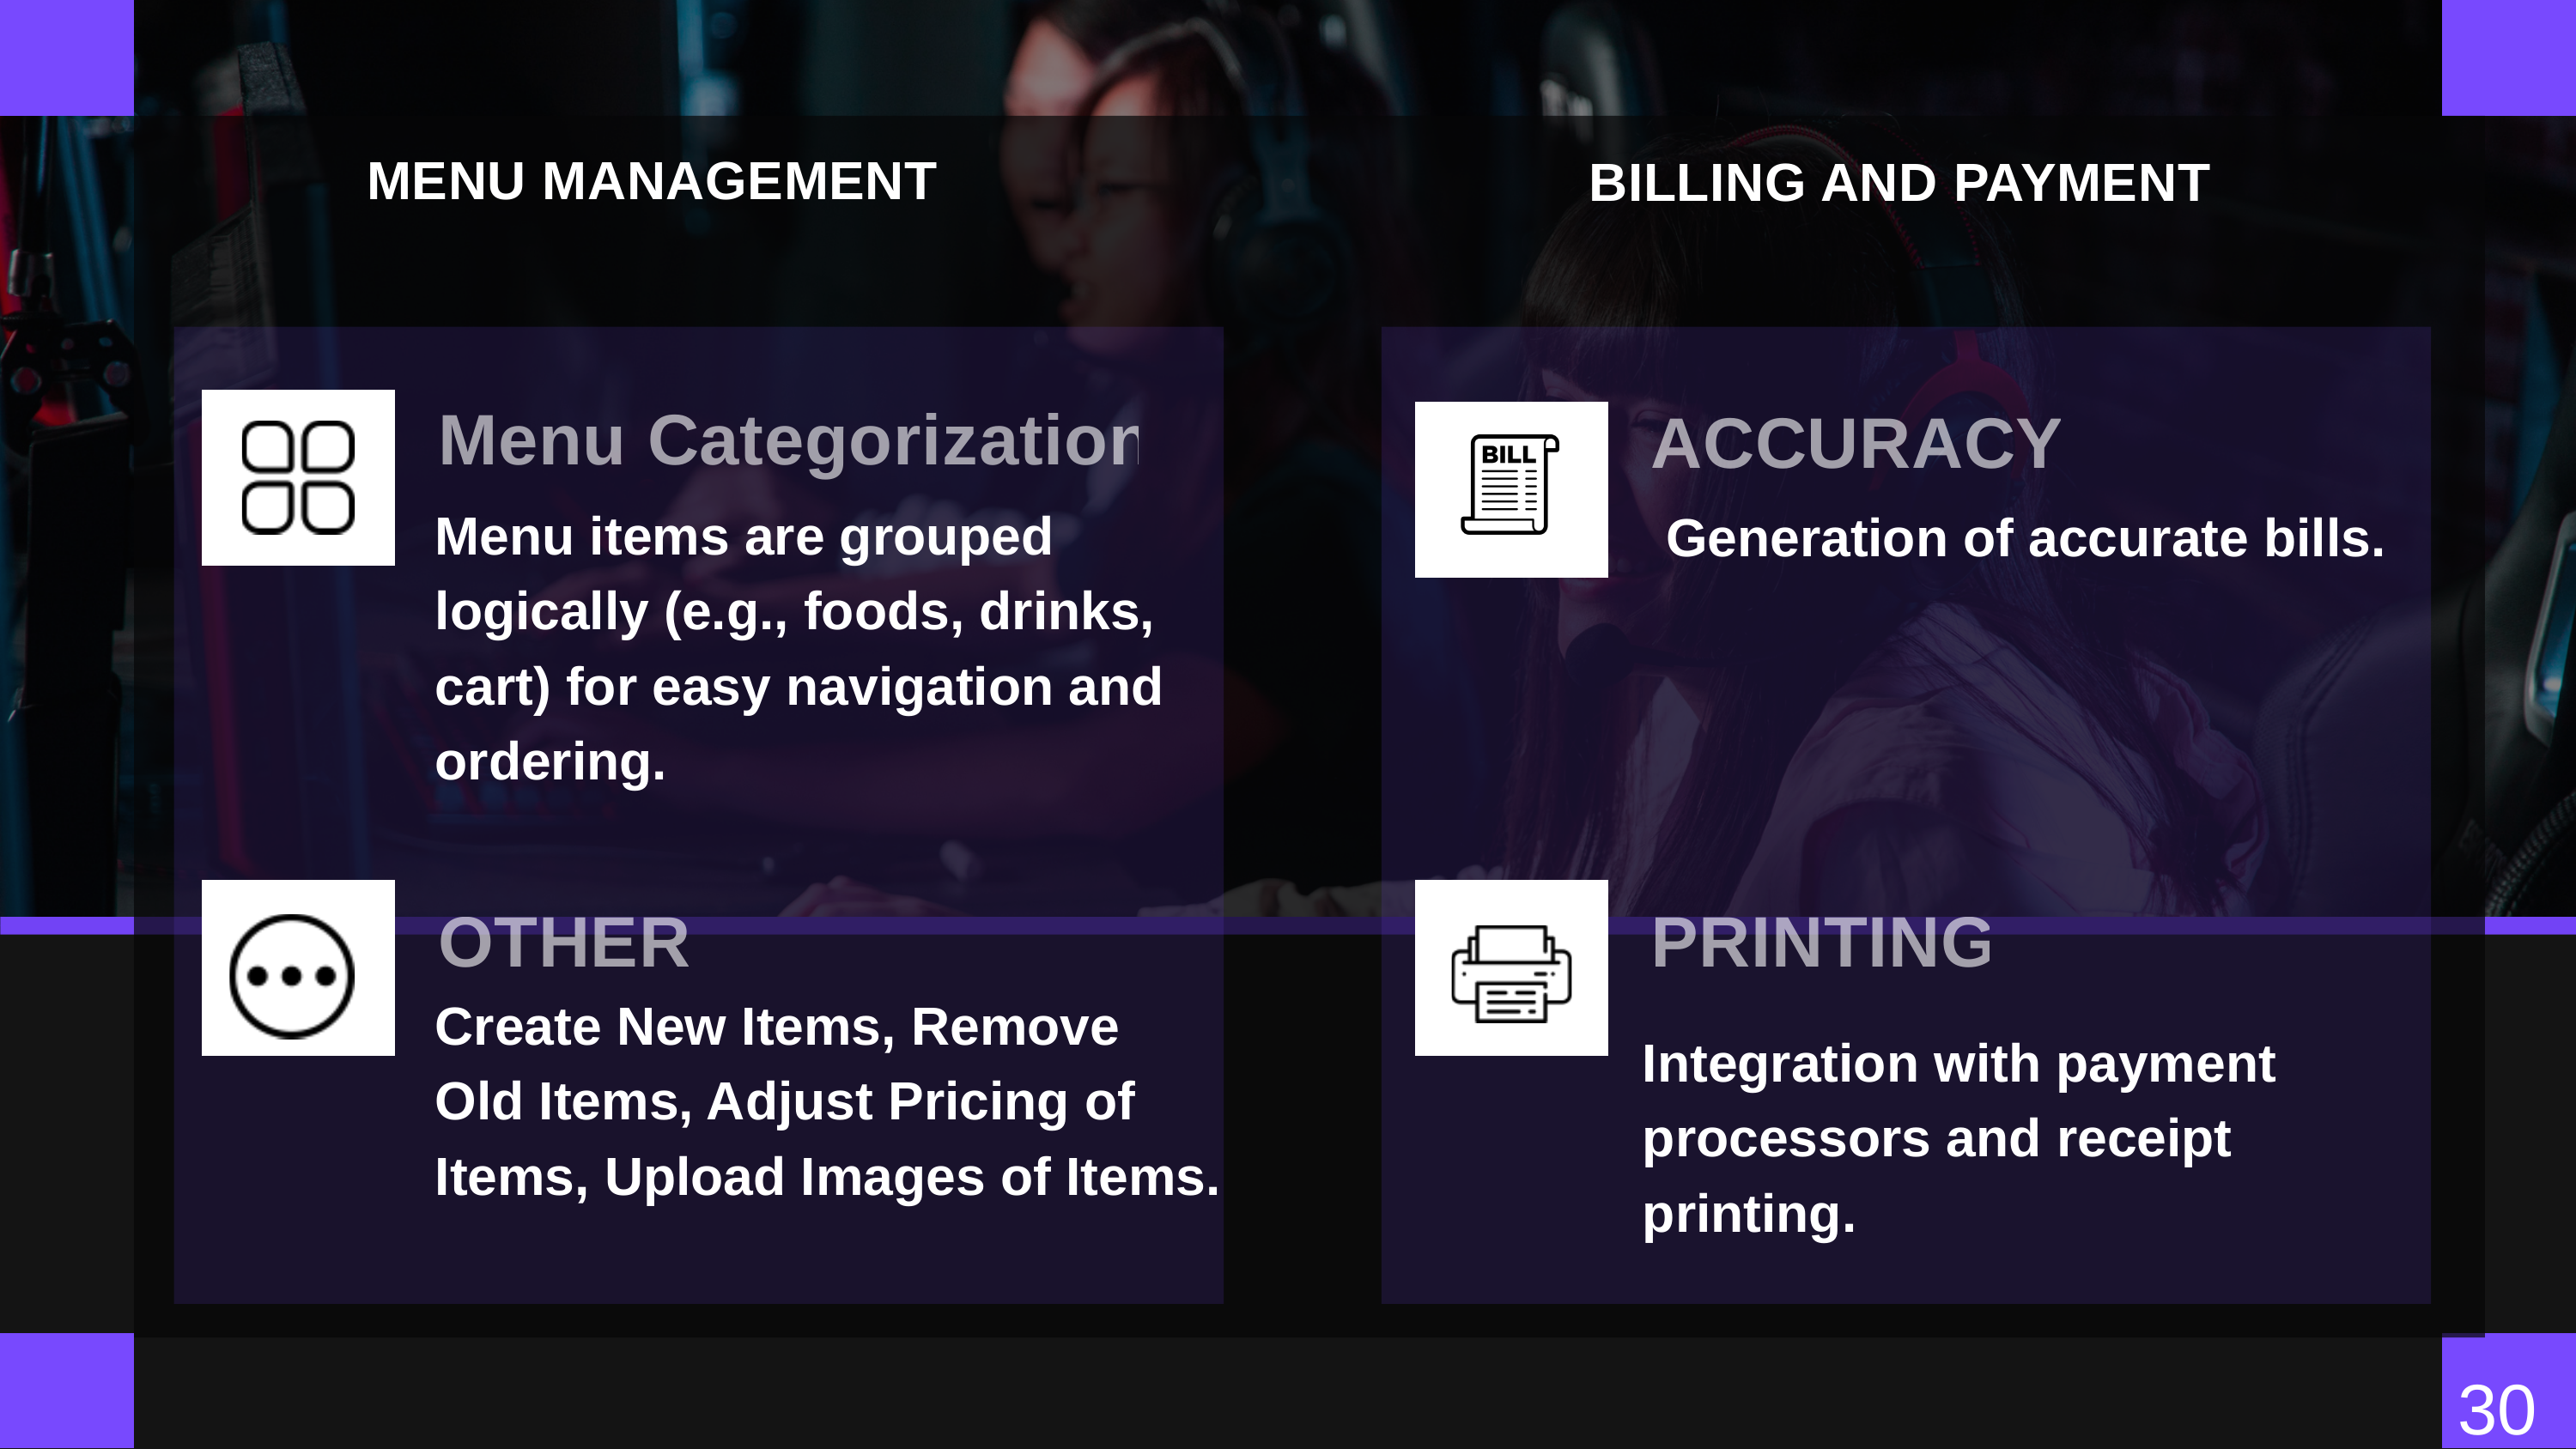

MENU MANAGEMENT
 BILLING AND PAYMENT

Menu Categorization
ACCURACY

Menu items are grouped logically (e.g., foods, drinks, cart) for easy navigation and ordering.
 Generation of accurate bills.

OTHER
PRINTING

Create New Items, Remove Old Items, Adjust Pricing of Items, Upload Images of Items.
Integration with payment processors and receipt printing.

30